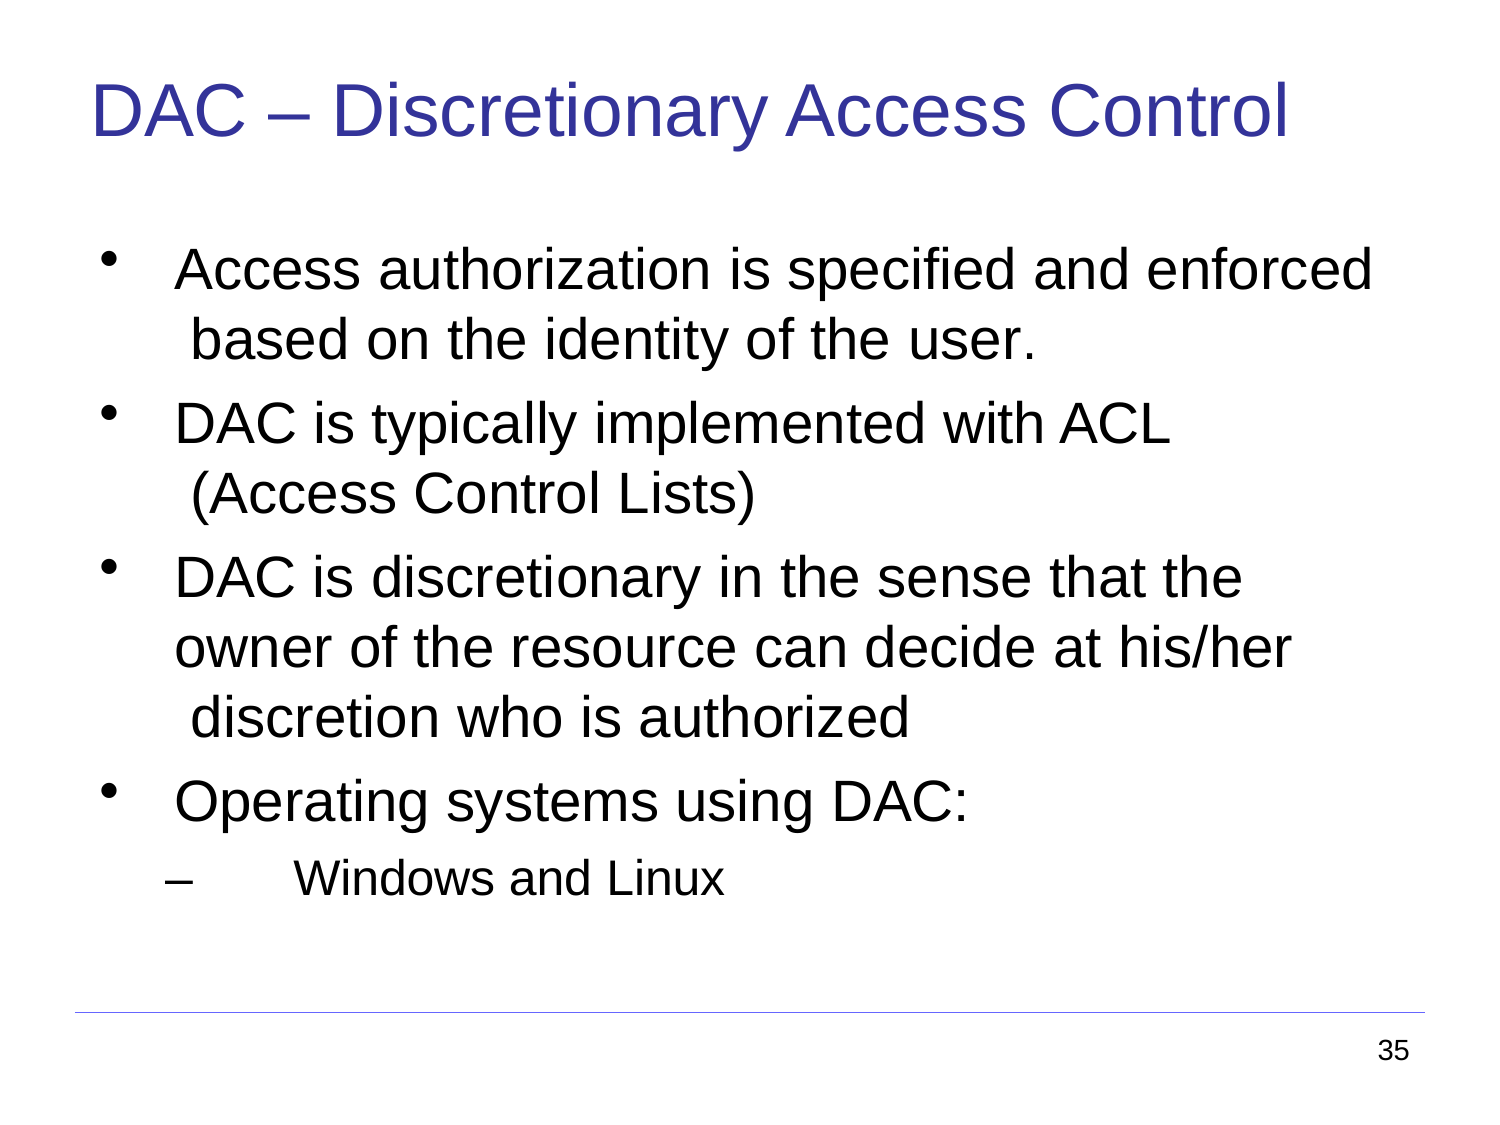

# DAC – Discretionary Access Control
Access authorization is specified and enforced  based on the identity of the user.
DAC is typically implemented with ACL  (Access Control Lists)
DAC is discretionary in the sense that the  owner of the resource can decide at his/her  discretion who is authorized
Operating systems using DAC:
–	Windows and Linux

35